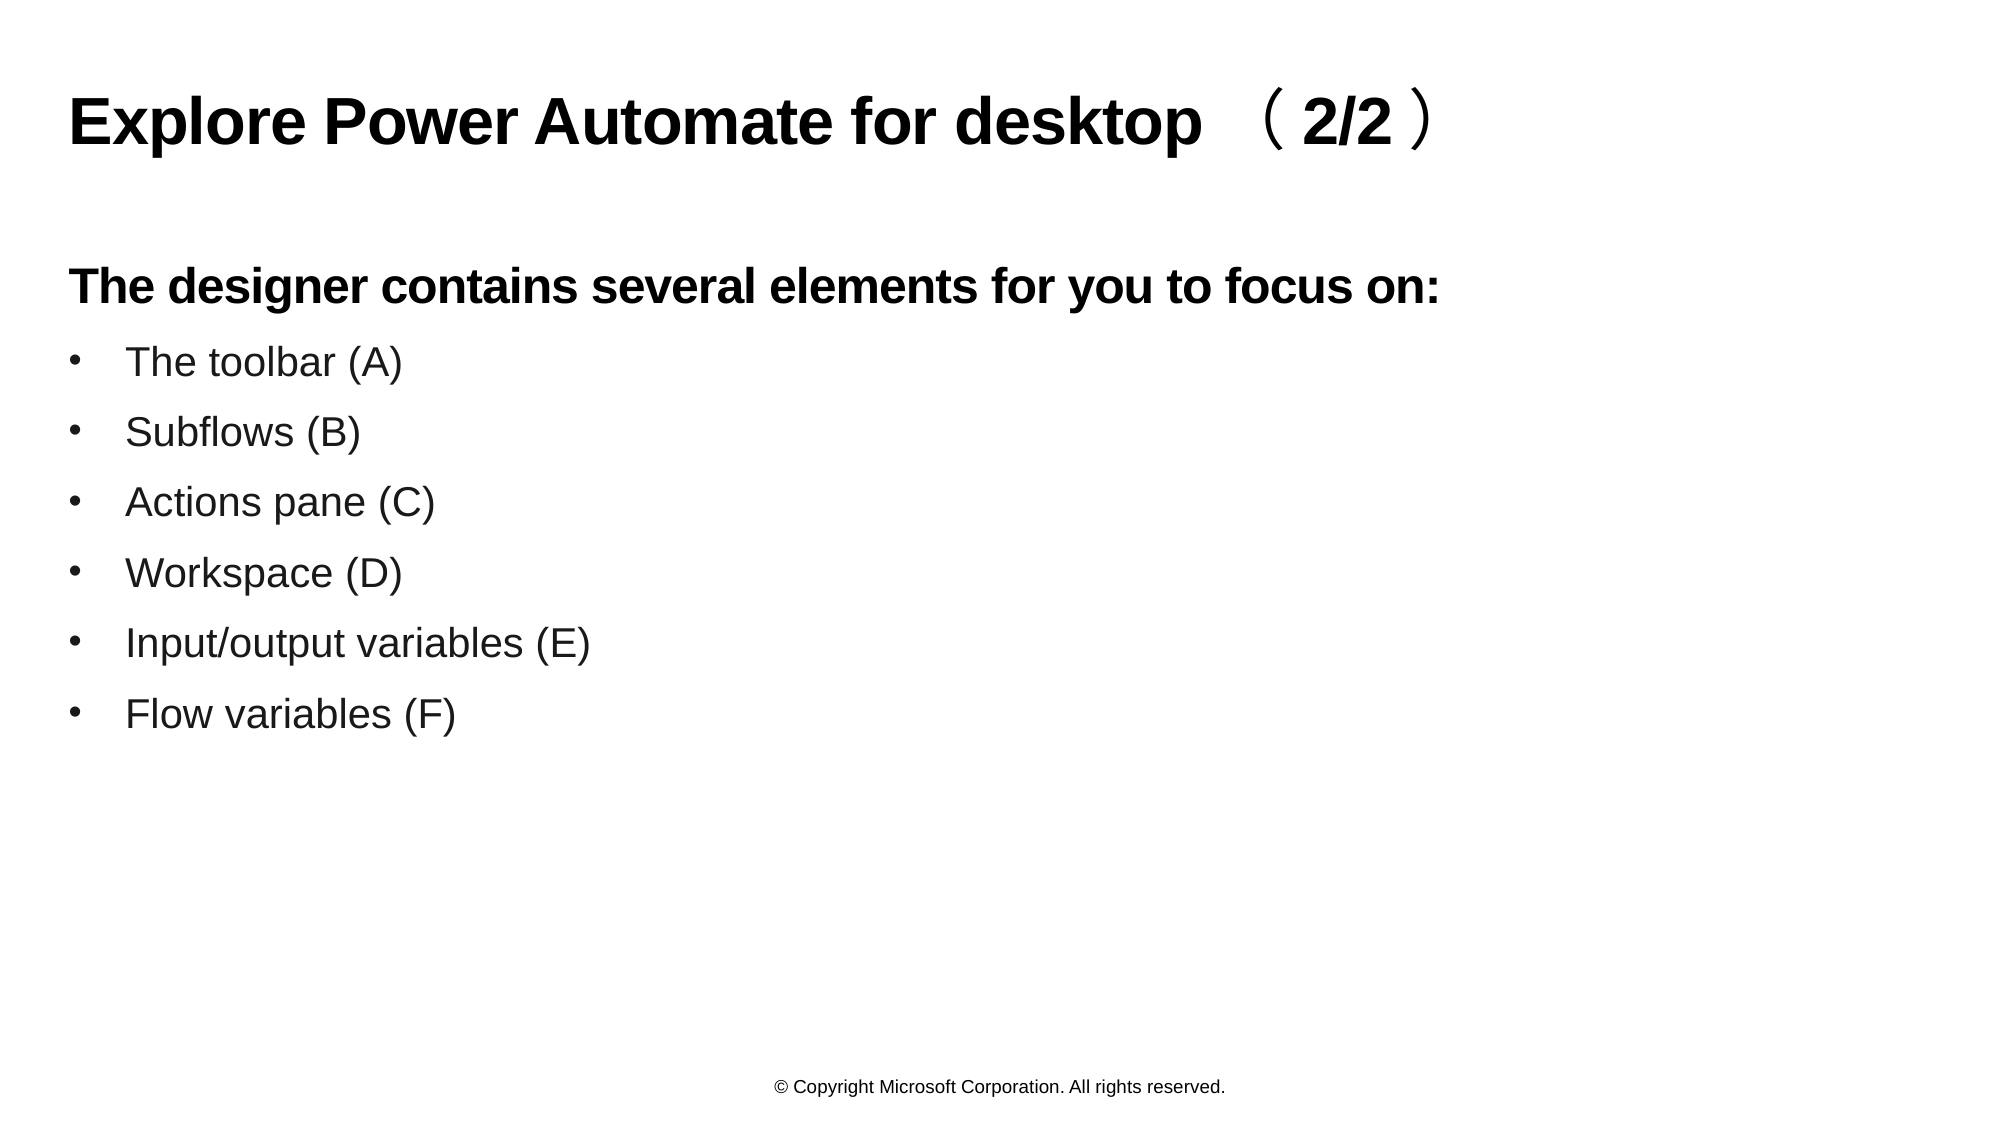

# Explore Power Automate for desktop（2/2）
The designer contains several elements for you to focus on:
The toolbar (A)
Subflows (B)
Actions pane (C)
Workspace (D)
Input/output variables (E)
Flow variables (F)